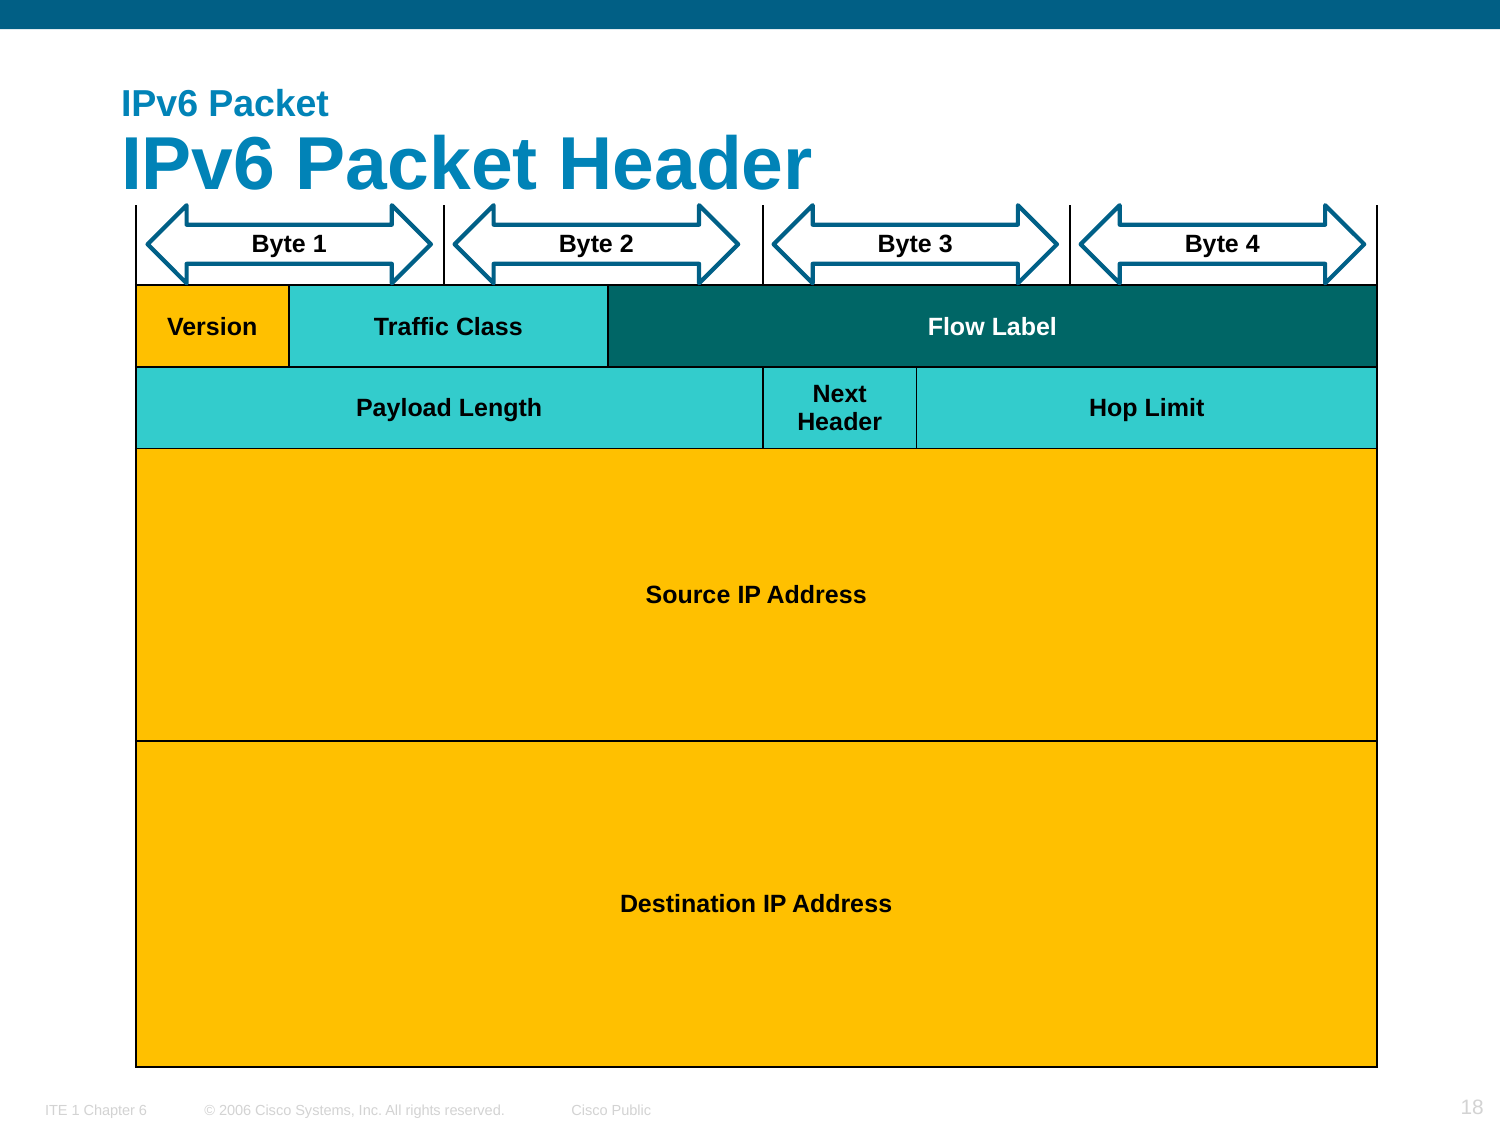

# IPv6 Packet IPv6 Packet Header
|  |  |  |  |  |  |  |
| --- | --- | --- | --- | --- | --- | --- |
| Version | Traffic Class |  | Flow Label |  |  |  |
| Payload Length |  |  |  | Next Header | Hop Limit |  |
| Source IP Address |  |  |  |  |  |  |
| Destination IP Address |  |  |  |  |  |  |
Byte 1
Byte 2
Byte 3
Byte 4